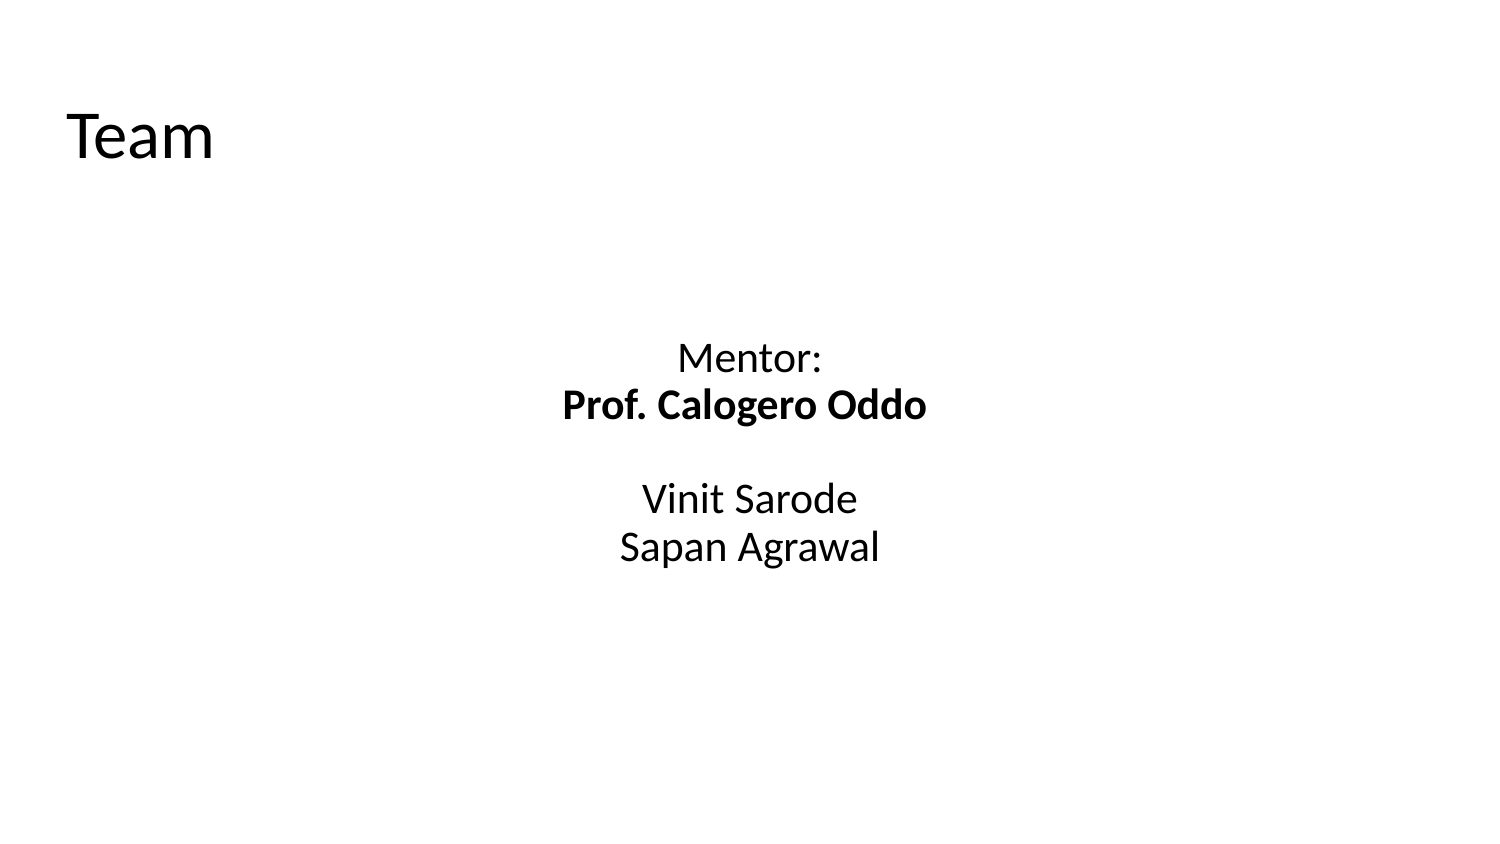

# Team
Mentor:
Prof. Calogero Oddo

Vinit Sarode
Sapan Agrawal